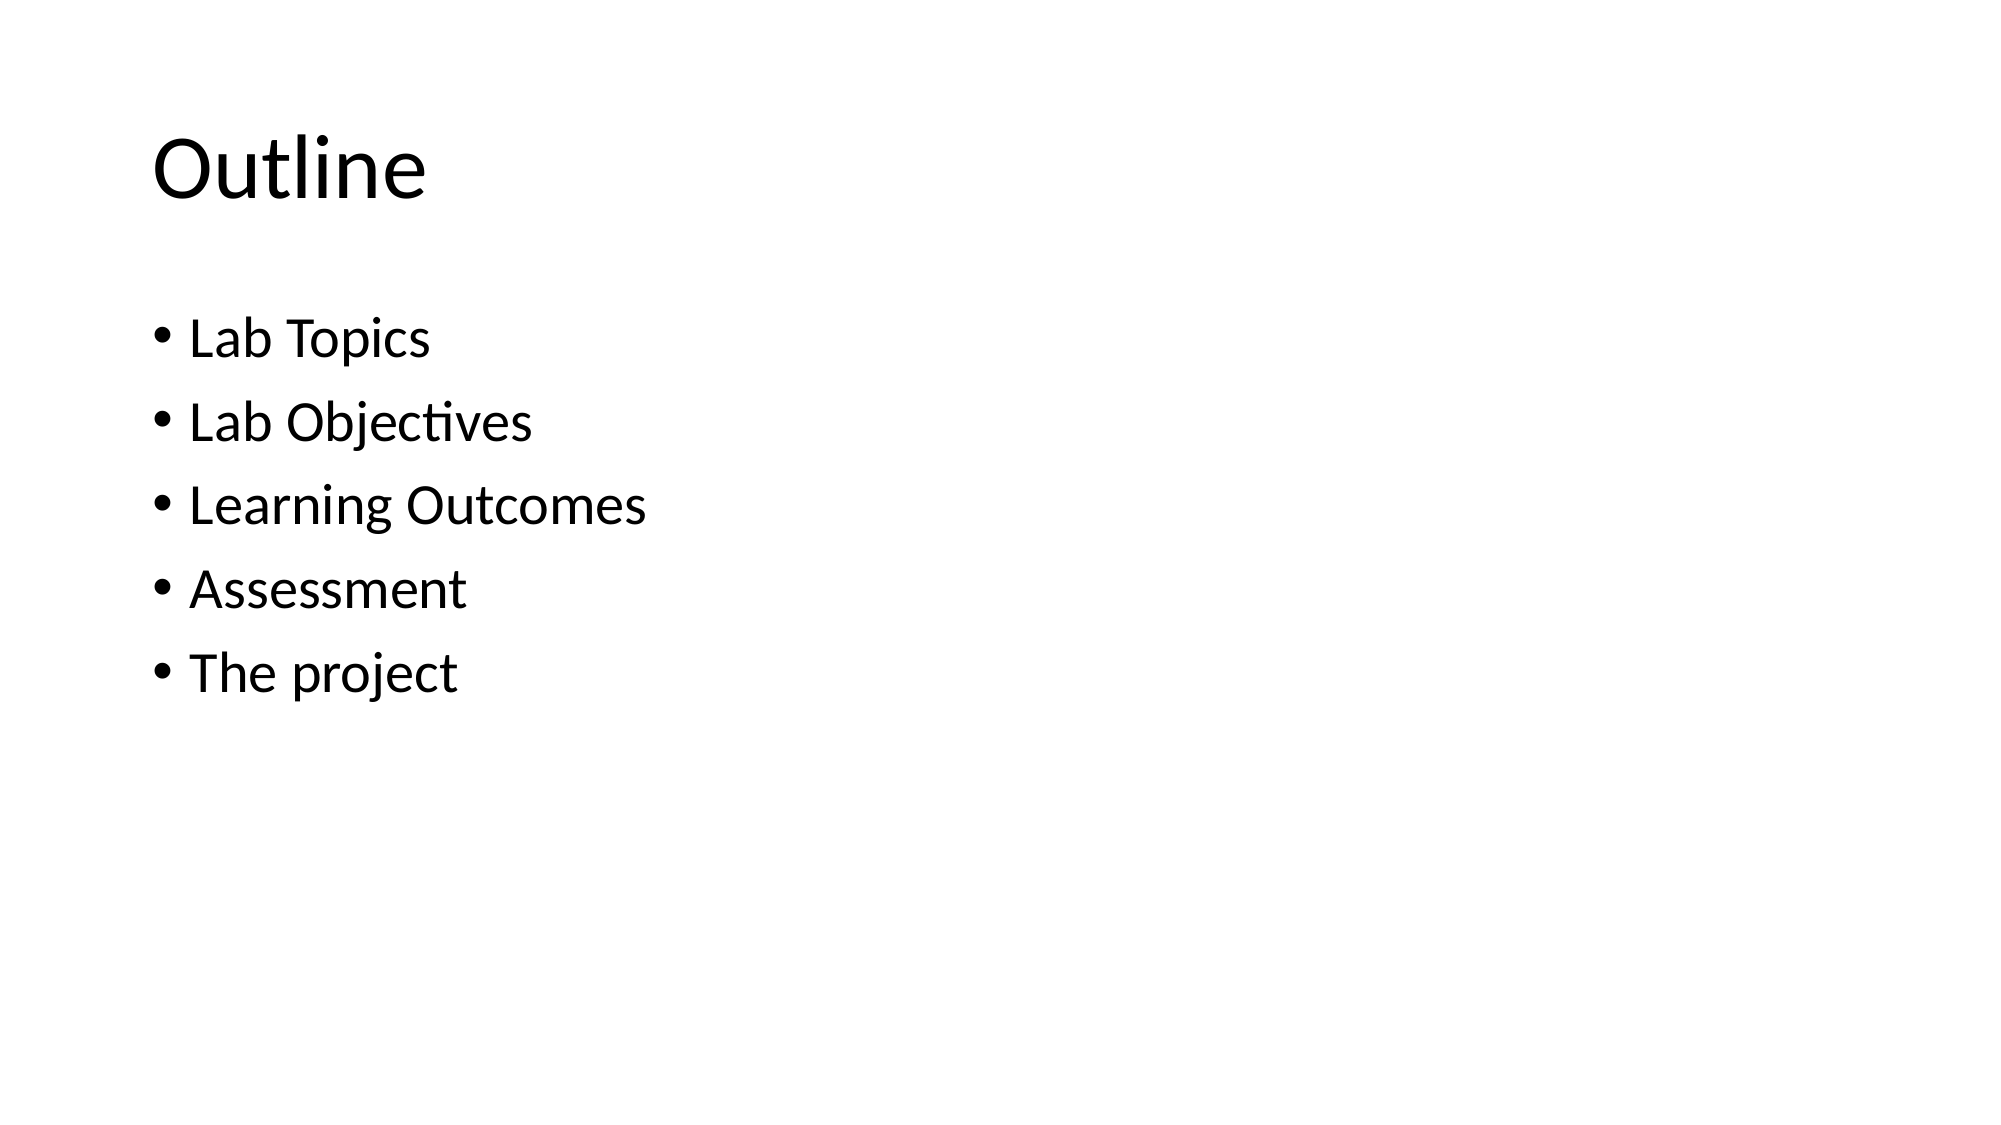

# Outline
Lab Topics
Lab Objectives
Learning Outcomes
Assessment
The project